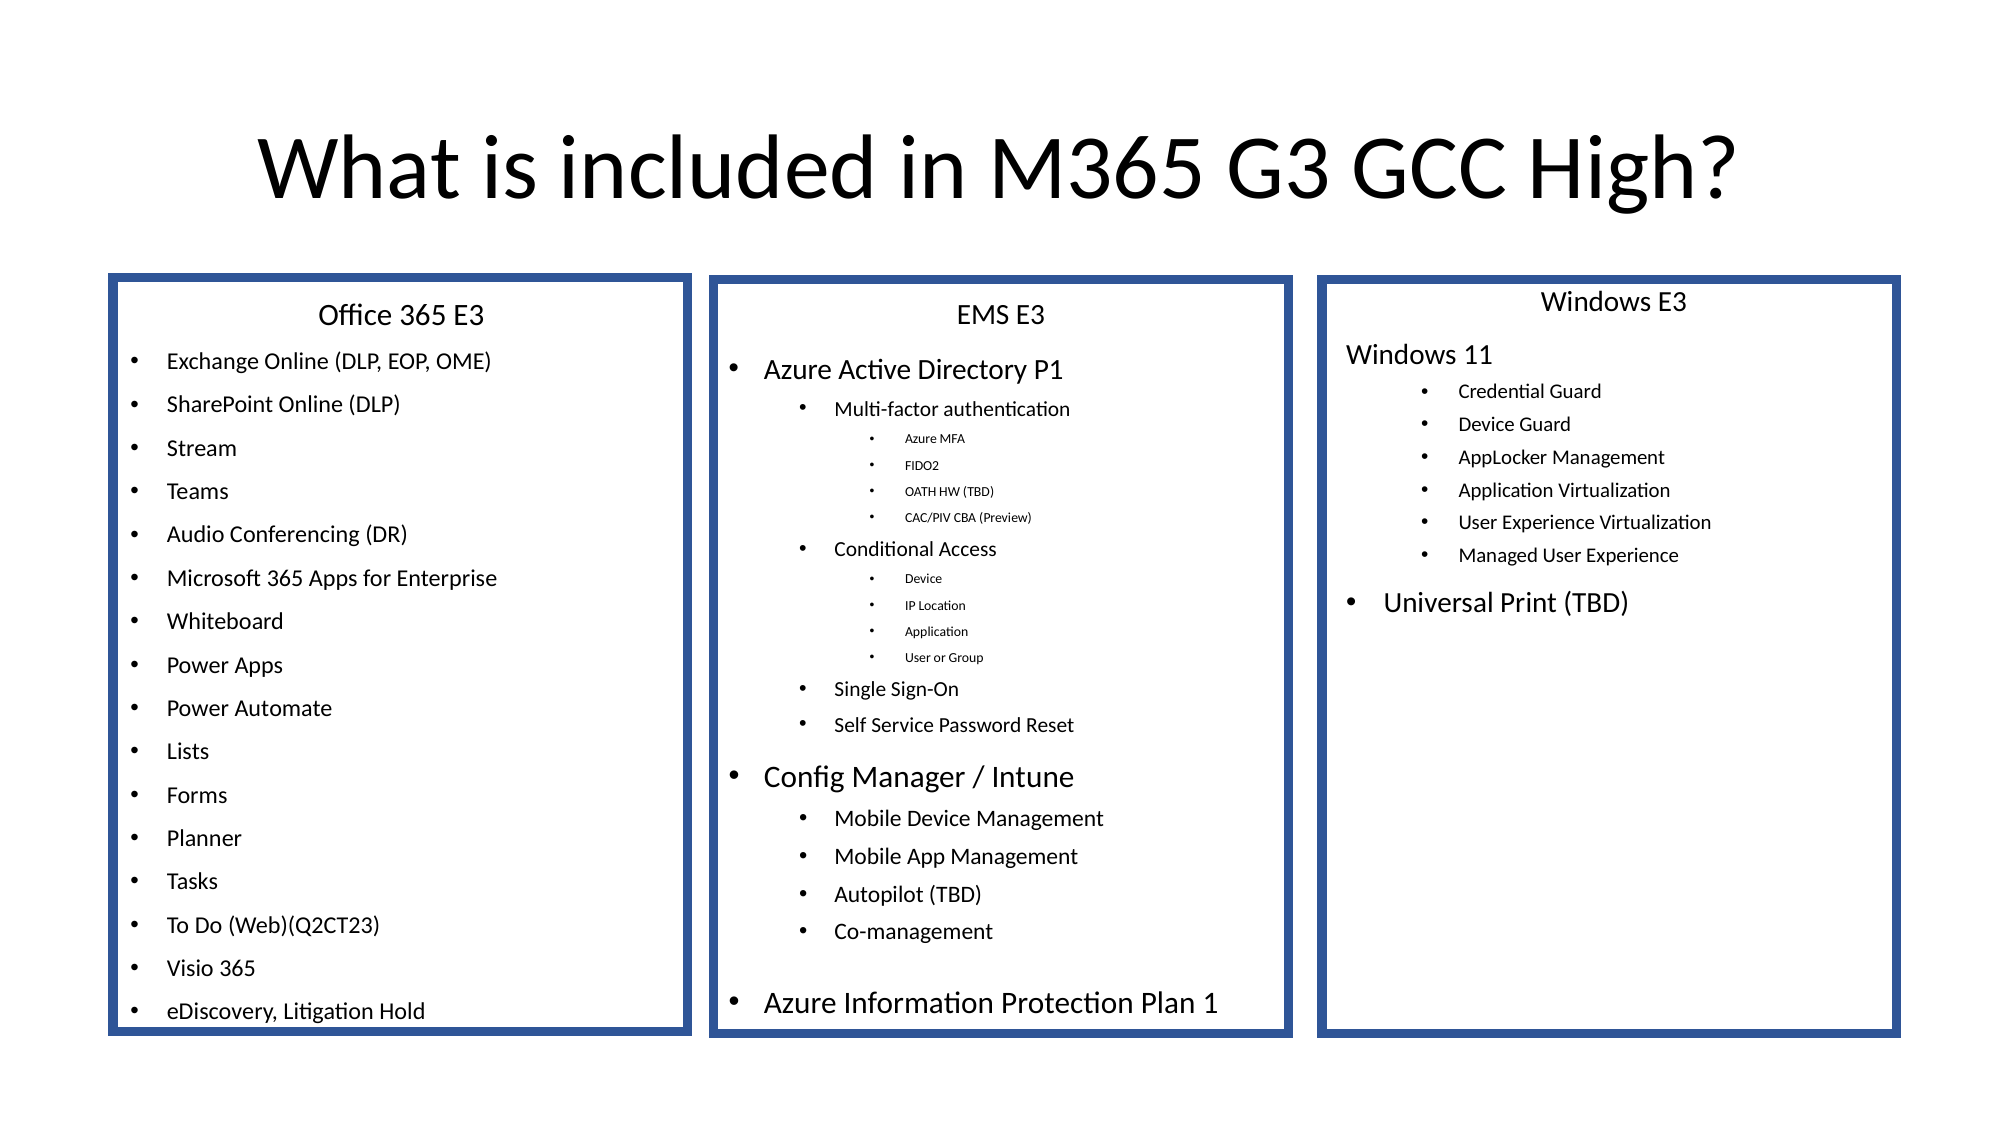

# What is included in M365 G3 GCC High?

Office 365 E3
Exchange Online (DLP, EOP, OME)
SharePoint Online (DLP)
Stream
Teams
Audio Conferencing (DR)
Microsoft 365 Apps for Enterprise
Whiteboard
Power Apps
Power Automate
Lists
Forms
Planner
Tasks
To Do (Web)(Q2CT23)
Visio 365
eDiscovery, Litigation Hold

Windows E3
Windows 11
Credential Guard
Device Guard
AppLocker Management
Application Virtualization
User Experience Virtualization
Managed User Experience
Universal Print (TBD)

EMS E3
Azure Active Directory P1
Multi-factor authentication
Azure MFA
FIDO2
OATH HW (TBD)
CAC/PIV CBA (Preview)
Conditional Access
Device
IP Location
Application
User or Group
Single Sign-On
Self Service Password Reset
Config Manager / Intune
Mobile Device Management
Mobile App Management
Autopilot (TBD)
Co-management

Azure Information Protection Plan 1